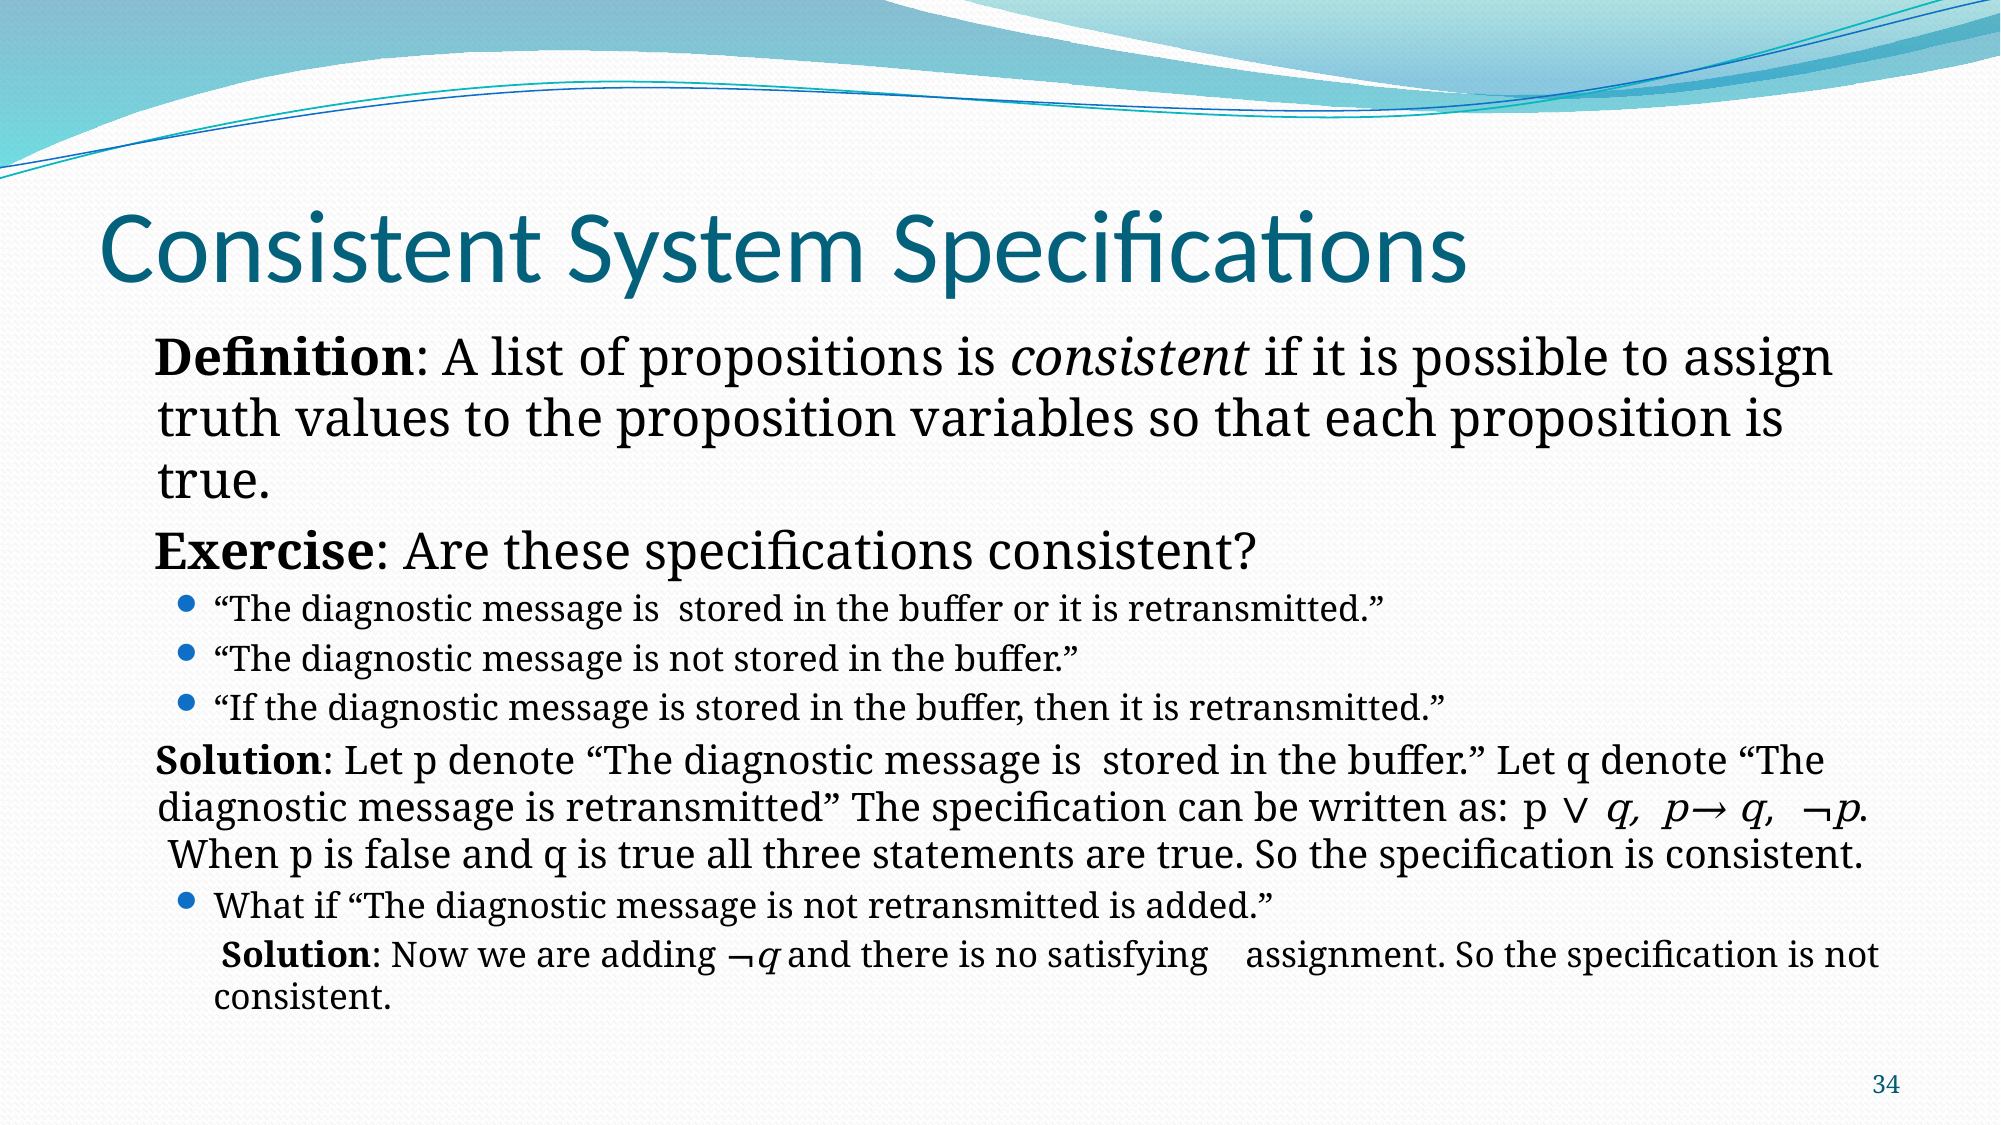

# Consistent System Specifications
   Definition: A list of propositions is consistent if it is possible to assign truth values to the proposition variables so that each proposition is true.
   Exercise: Are these specifications consistent?
“The diagnostic message is  stored in the buffer or it is retransmitted.”
“The diagnostic message is not stored in the buffer.”
“If the diagnostic message is stored in the buffer, then it is retransmitted.”
    Solution: Let p denote “The diagnostic message is  stored in the buffer.” Let q denote “The diagnostic message is retransmitted” The specification can be written as: p ∨ q,  p→ q,  ¬p.   When p is false and q is true all three statements are true. So the specification is consistent.
What if “The diagnostic message is not retransmitted is added.”
     Solution: Now we are adding ¬q and there is no satisfying    assignment. So the specification is not consistent.

34